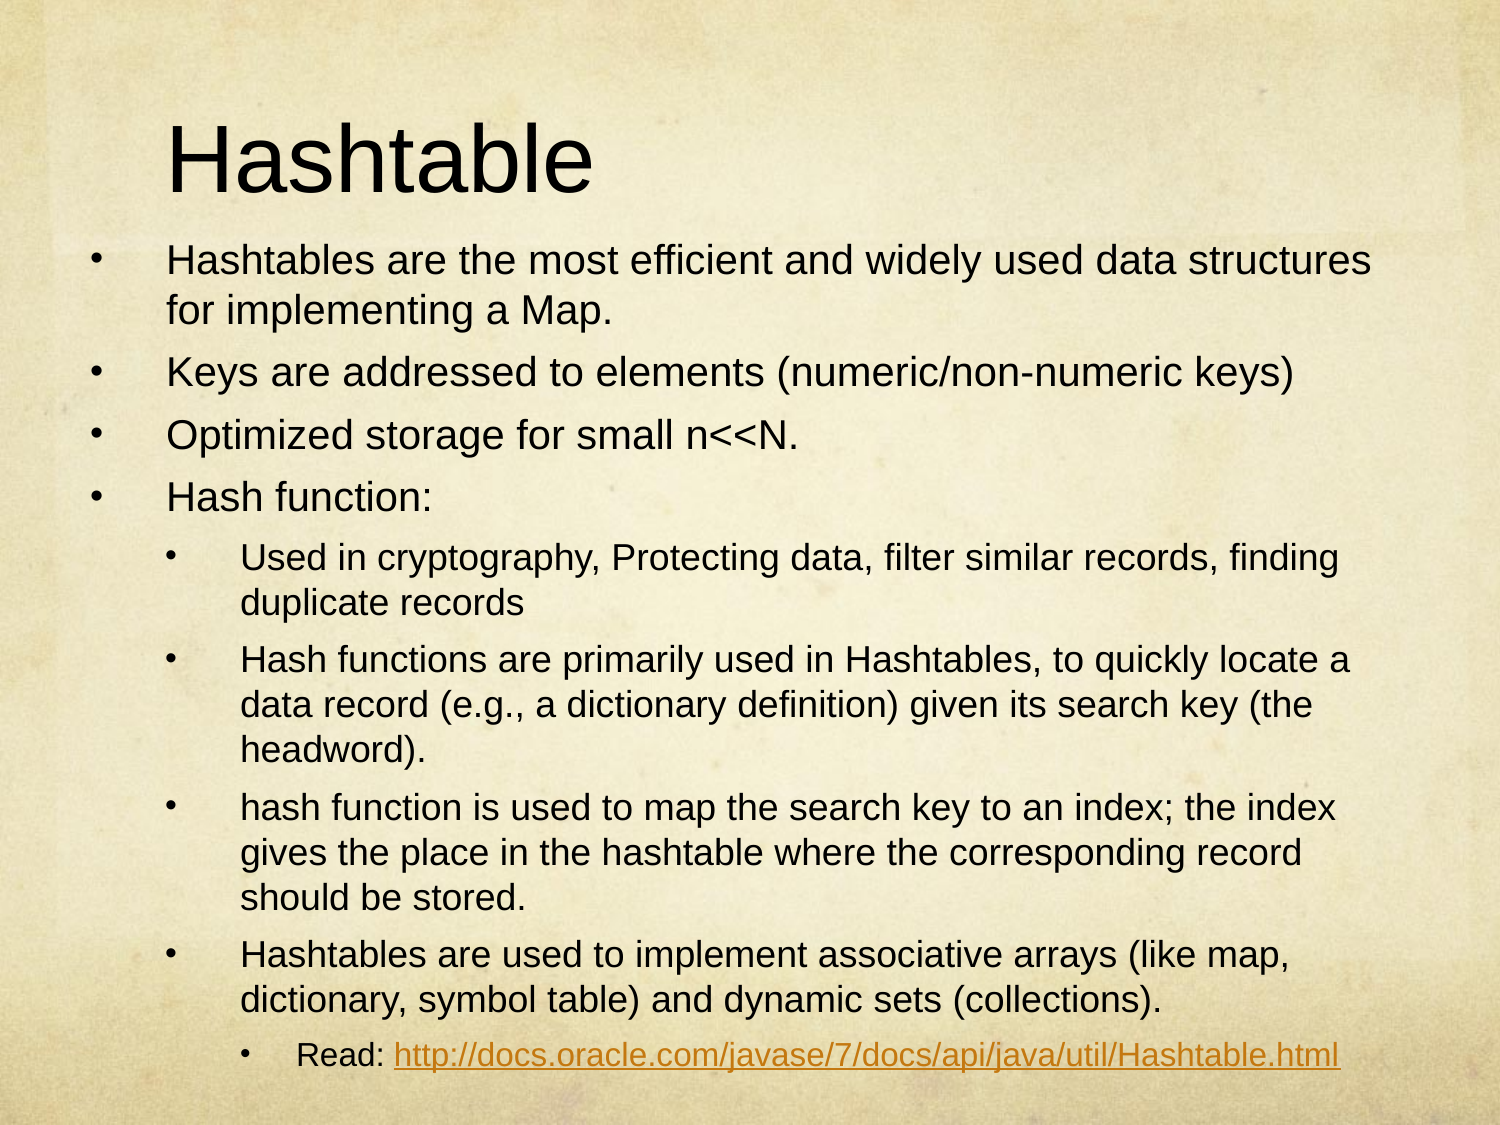

# Hashtable
Hashtables are the most efficient and widely used data structures for implementing a Map.
Keys are addressed to elements (numeric/non-numeric keys)
Optimized storage for small n<<N.
Hash function:
Used in cryptography, Protecting data, filter similar records, finding duplicate records
Hash functions are primarily used in Hashtables, to quickly locate a data record (e.g., a dictionary definition) given its search key (the headword).
hash function is used to map the search key to an index; the index gives the place in the hashtable where the corresponding record should be stored.
Hashtables are used to implement associative arrays (like map, dictionary, symbol table) and dynamic sets (collections).
Read: http://docs.oracle.com/javase/7/docs/api/java/util/Hashtable.html